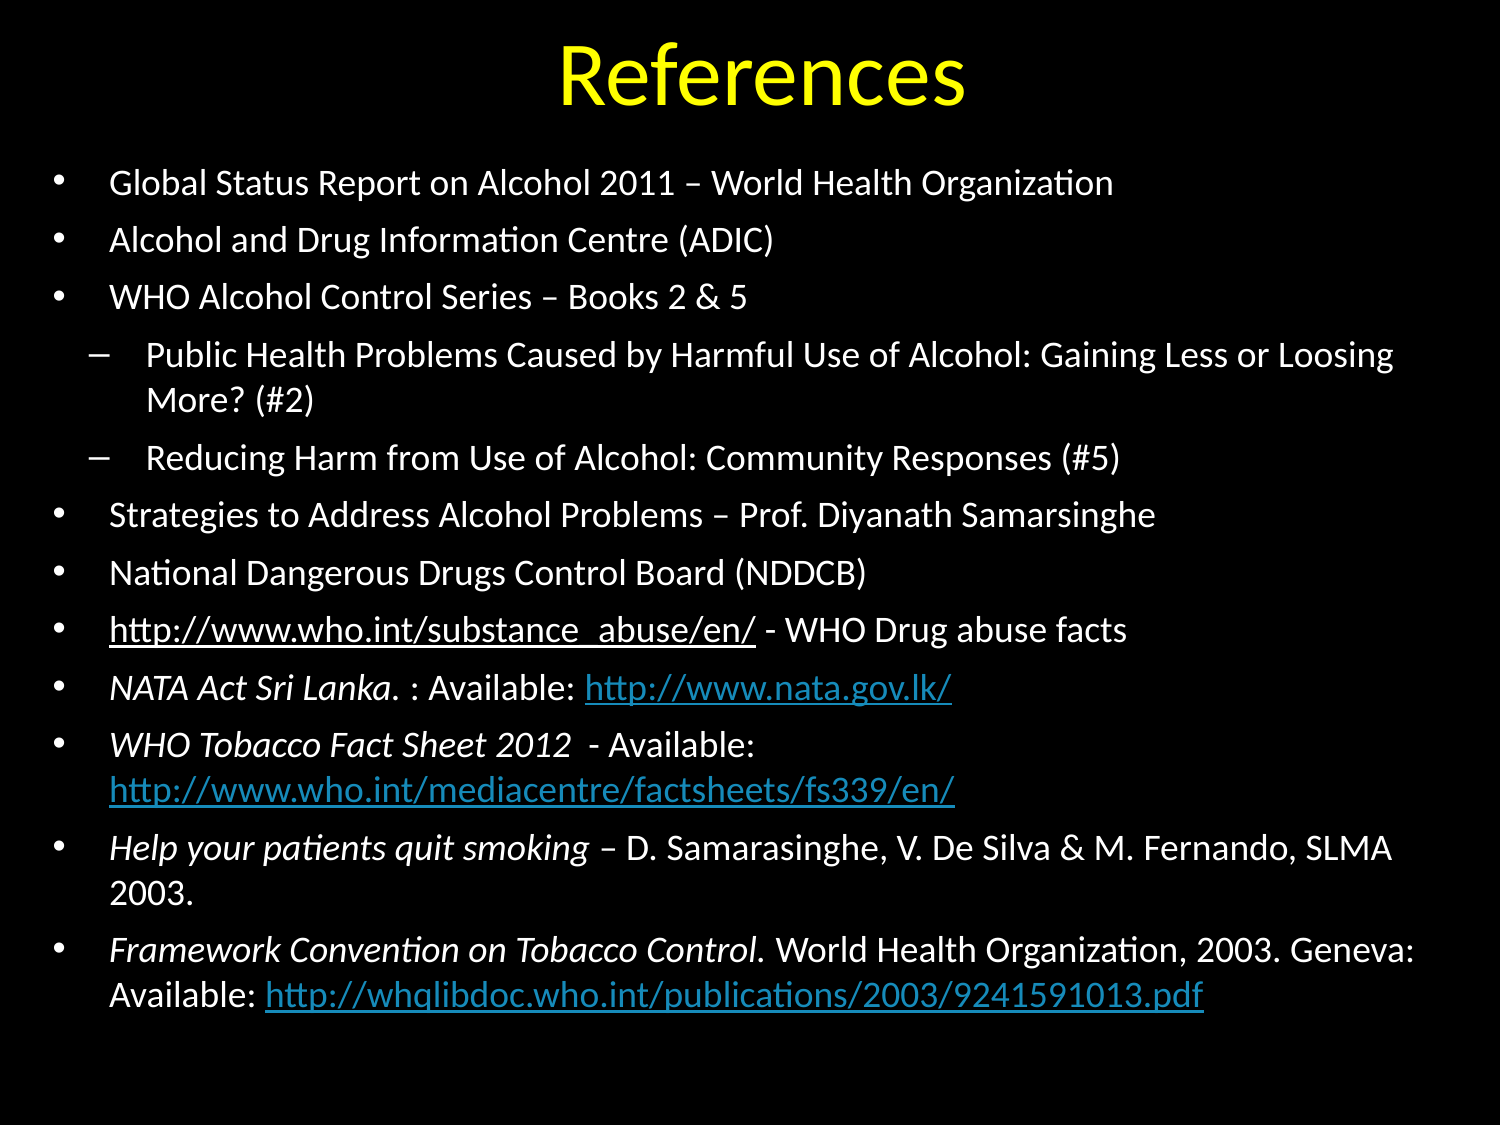

# References
Global Status Report on Alcohol 2011 – World Health Organization
Alcohol and Drug Information Centre (ADIC)
WHO Alcohol Control Series – Books 2 & 5
Public Health Problems Caused by Harmful Use of Alcohol: Gaining Less or Loosing More? (#2)
Reducing Harm from Use of Alcohol: Community Responses (#5)
Strategies to Address Alcohol Problems – Prof. Diyanath Samarsinghe
National Dangerous Drugs Control Board (NDDCB)
http://www.who.int/substance_abuse/en/ - WHO Drug abuse facts
NATA Act Sri Lanka. : Available: http://www.nata.gov.lk/
WHO Tobacco Fact Sheet 2012  - Available: http://www.who.int/mediacentre/factsheets/fs339/en/
Help your patients quit smoking – D. Samarasinghe, V. De Silva & M. Fernando, SLMA 2003.
Framework Convention on Tobacco Control. World Health Organization, 2003. Geneva: Available: http://whqlibdoc.who.int/publications/2003/9241591013.pdf